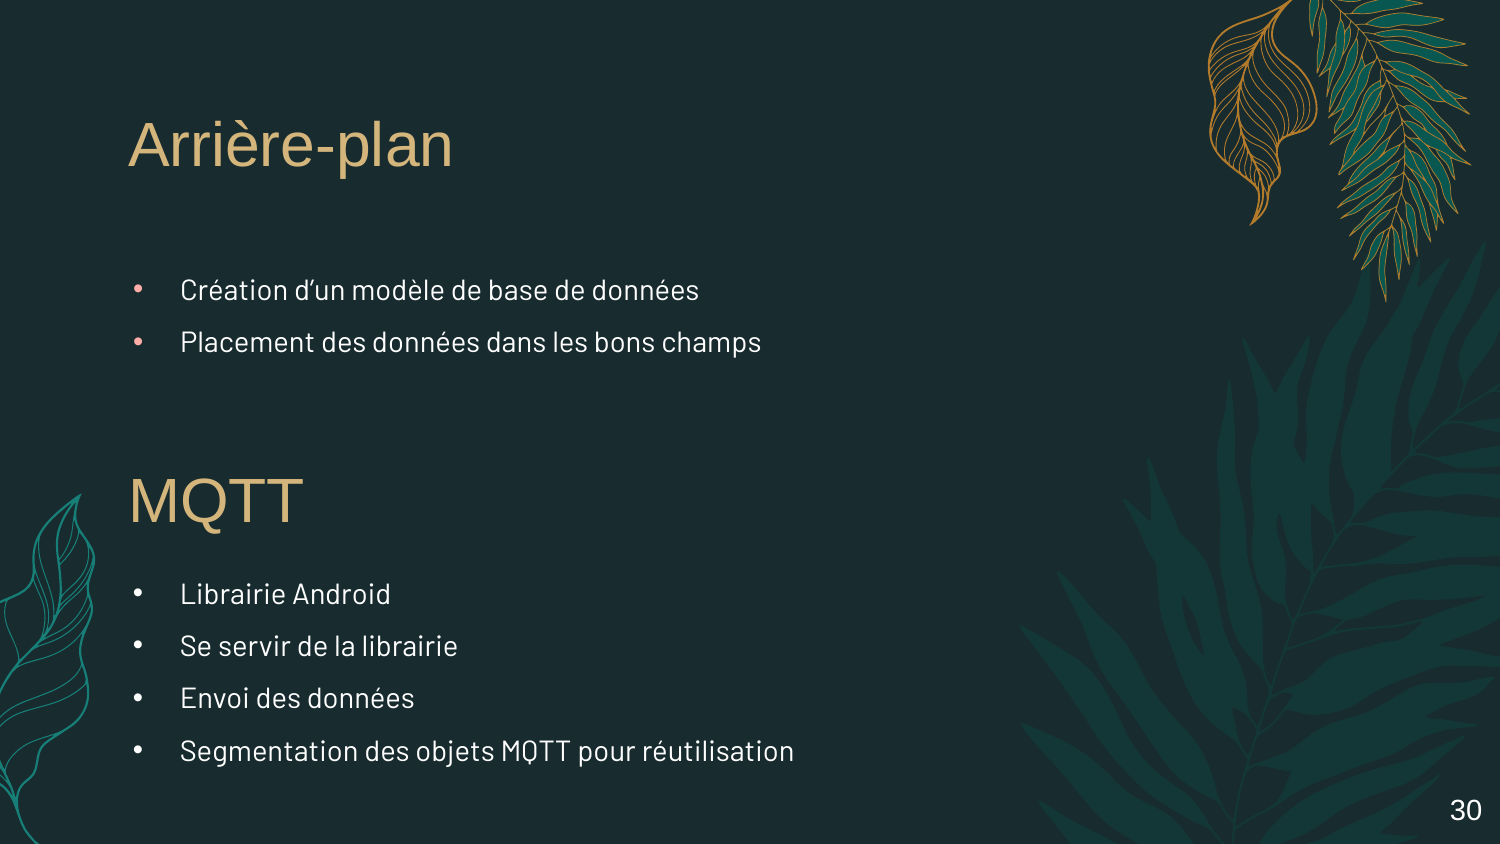

# Arrière-plan
Création d’un modèle de base de données
Placement des données dans les bons champs
MQTT
Librairie Android
Se servir de la librairie
Envoi des données
Segmentation des objets MQTT pour réutilisation
30